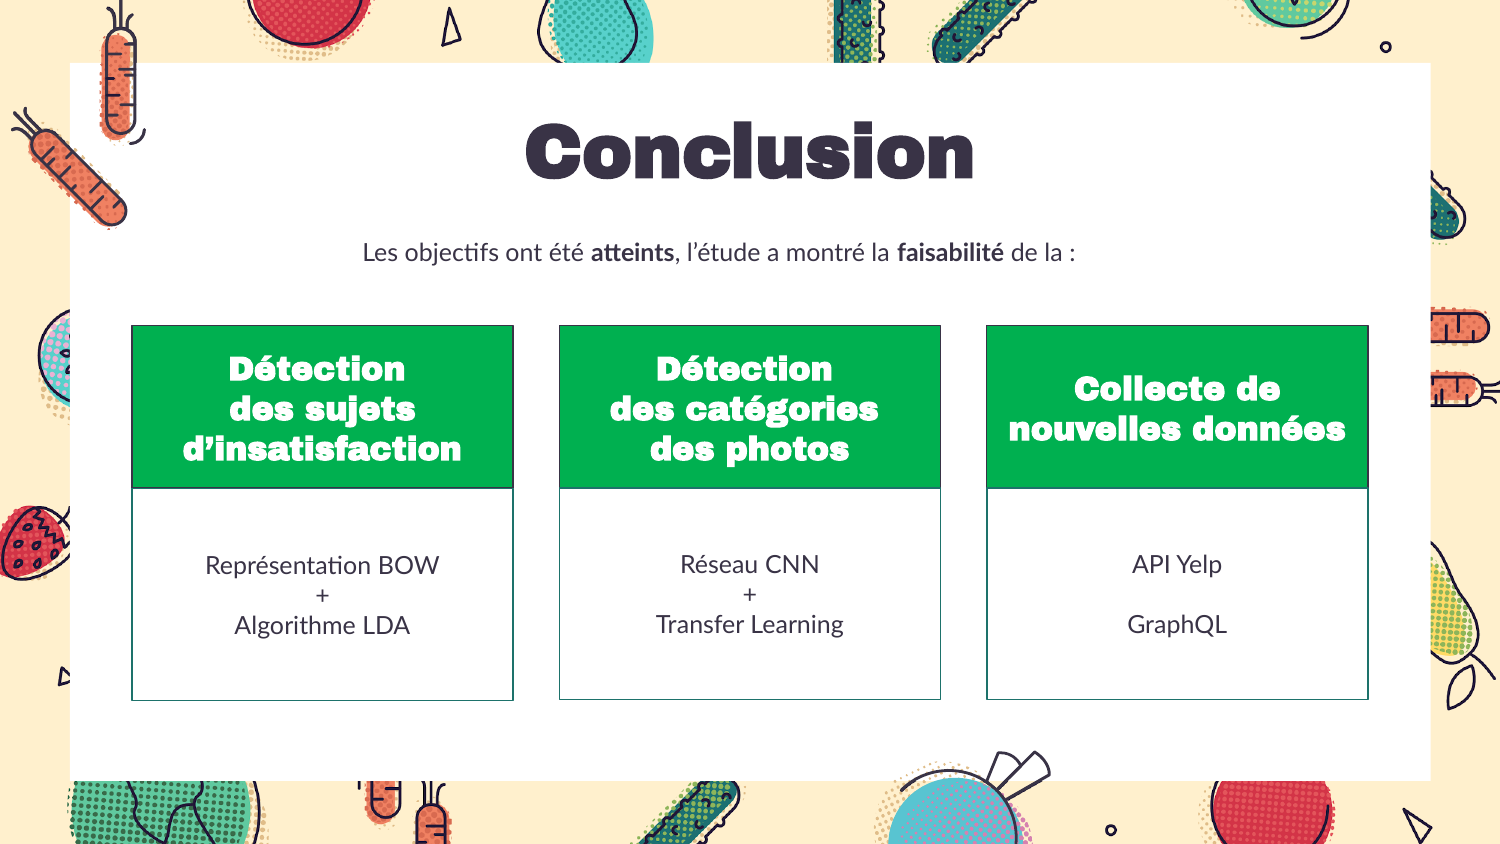

# Conclusion
Les objectifs ont été atteints, l’étude a montré la faisabilité de la :
Détection
des sujets d’insatisfaction
Détection
des catégories
des photos
Collecte de nouvelles données
Réseau CNN
+
Transfer Learning
API Yelp

GraphQL
Représentation BOW
+
Algorithme LDA